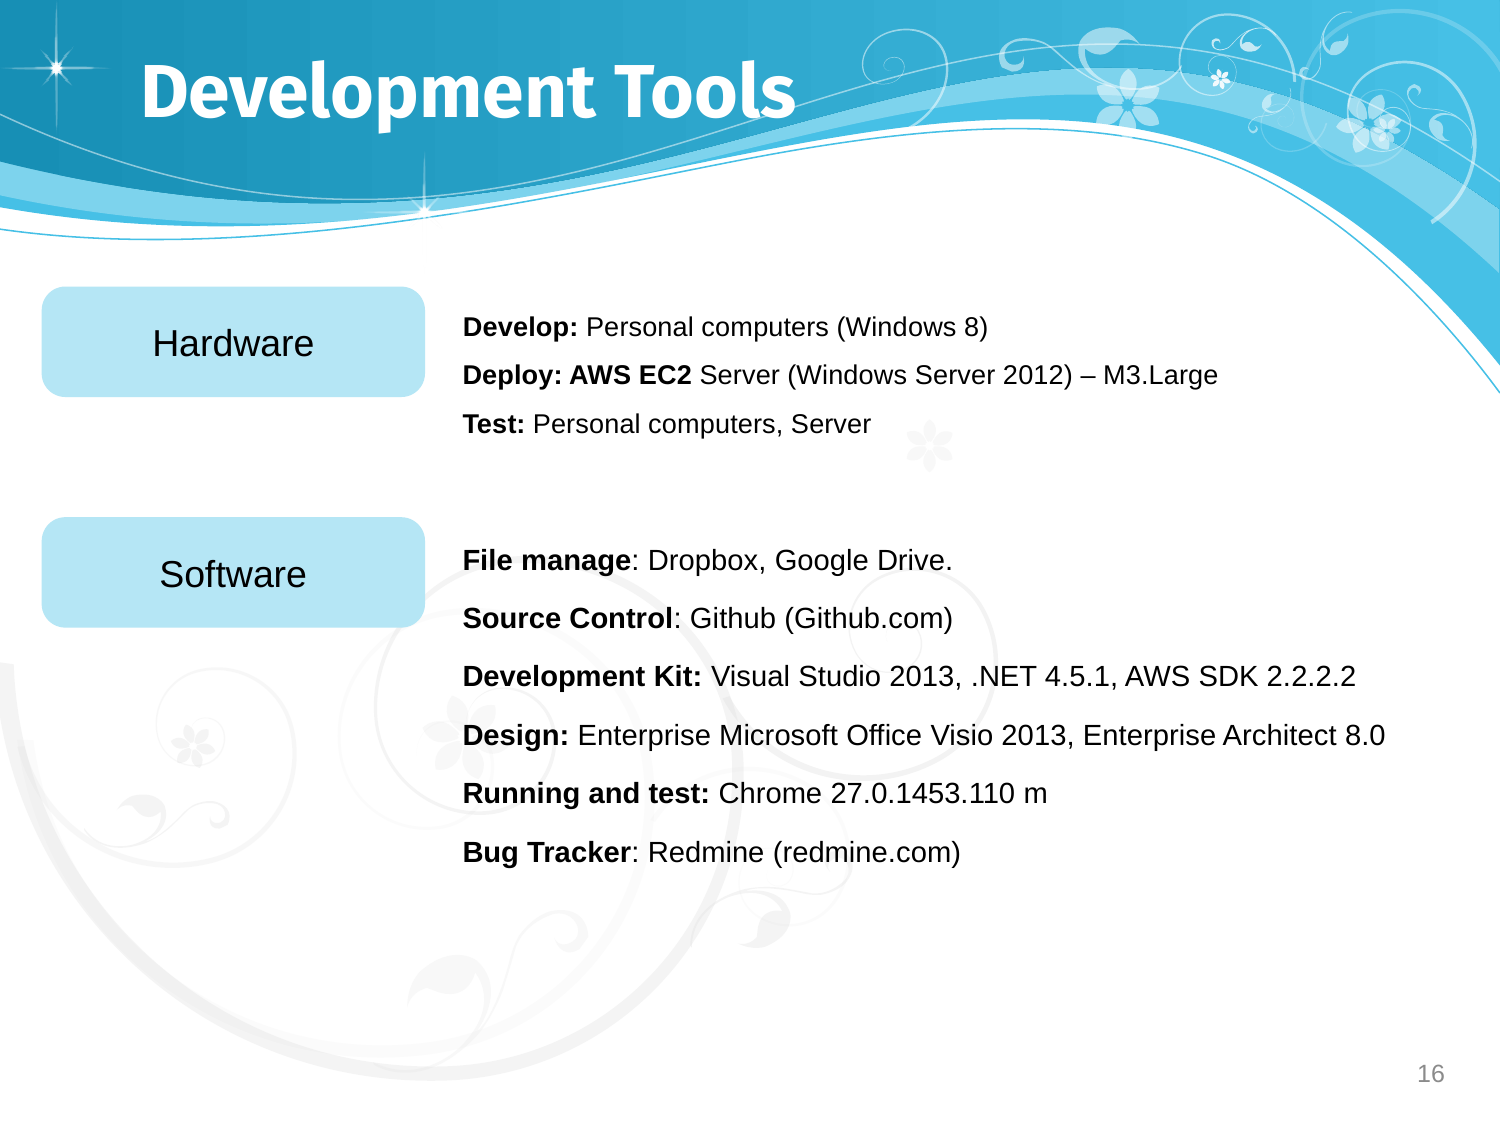

# Development Tools
Develop: Personal computers (Windows 8)
Deploy: AWS EC2 Server (Windows Server 2012) – M3.Large
Test: Personal computers, Server
Hardware
File manage: Dropbox, Google Drive.
Source Control: Github (Github.com)
Development Kit: Visual Studio 2013, .NET 4.5.1, AWS SDK 2.2.2.2
Design: Enterprise Microsoft Office Visio 2013, Enterprise Architect 8.0
Running and test: Chrome 27.0.1453.110 m
Bug Tracker: Redmine (redmine.com)
Software
16